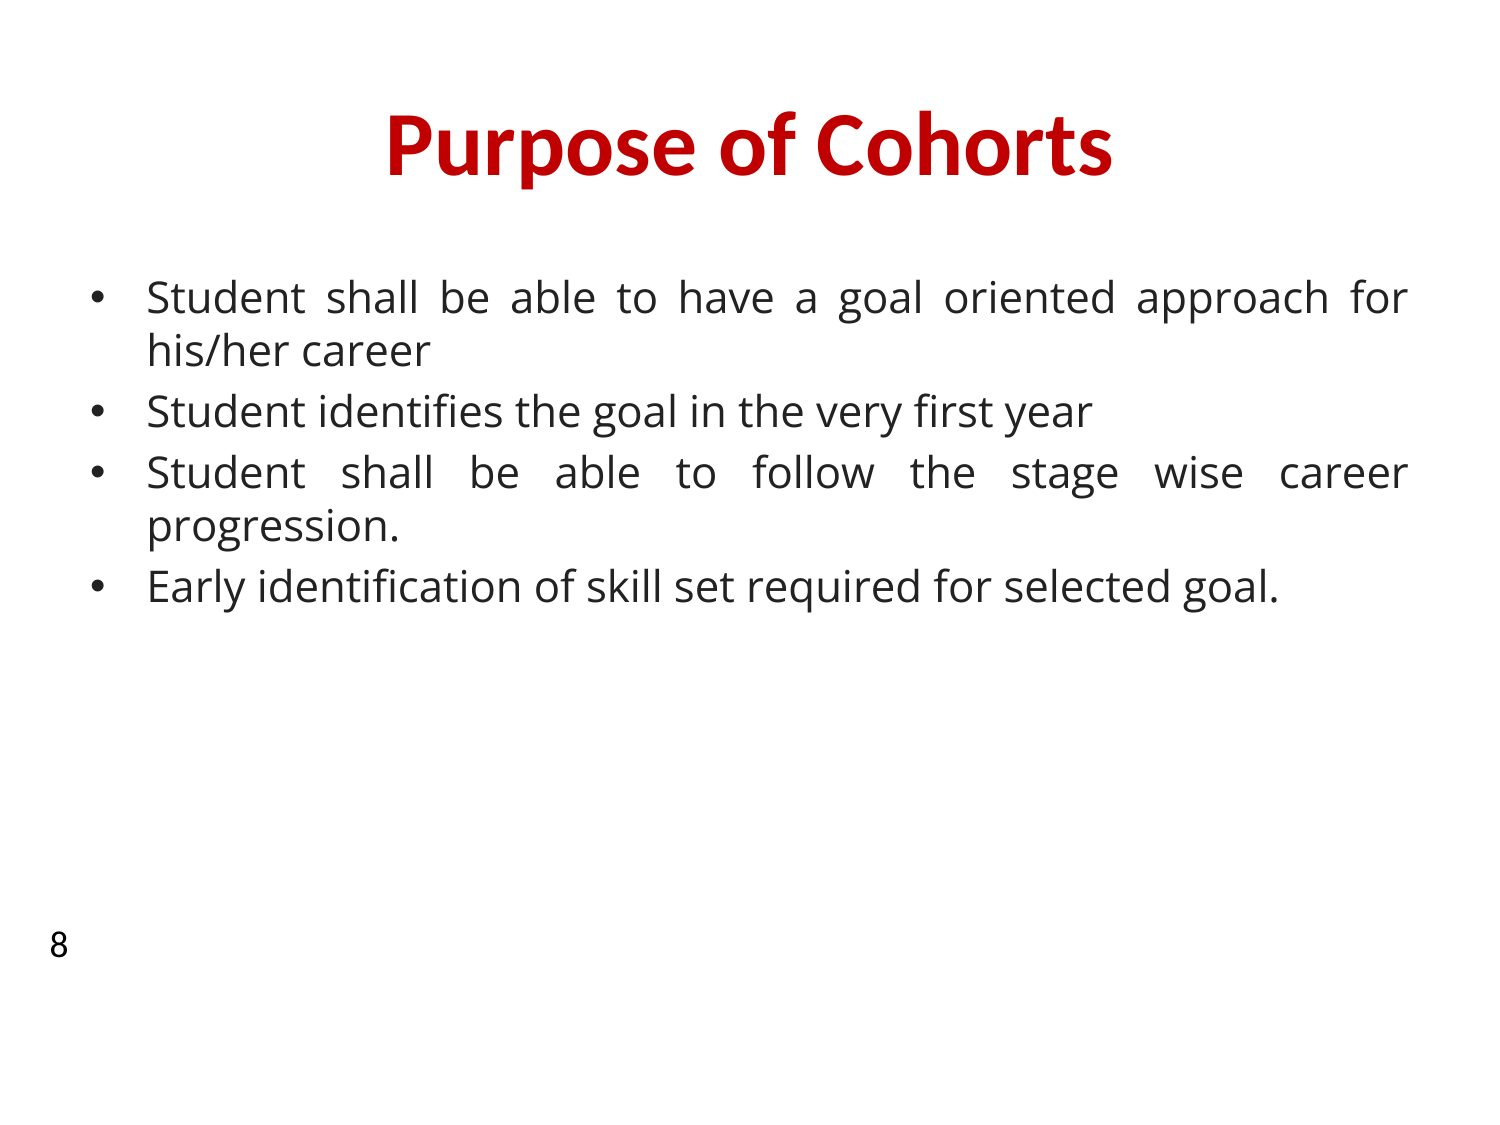

# Purpose of Cohorts
Student shall be able to have a goal oriented approach for his/her career
Student identifies the goal in the very first year
Student shall be able to follow the stage wise career progression.
Early identification of skill set required for selected goal.

8